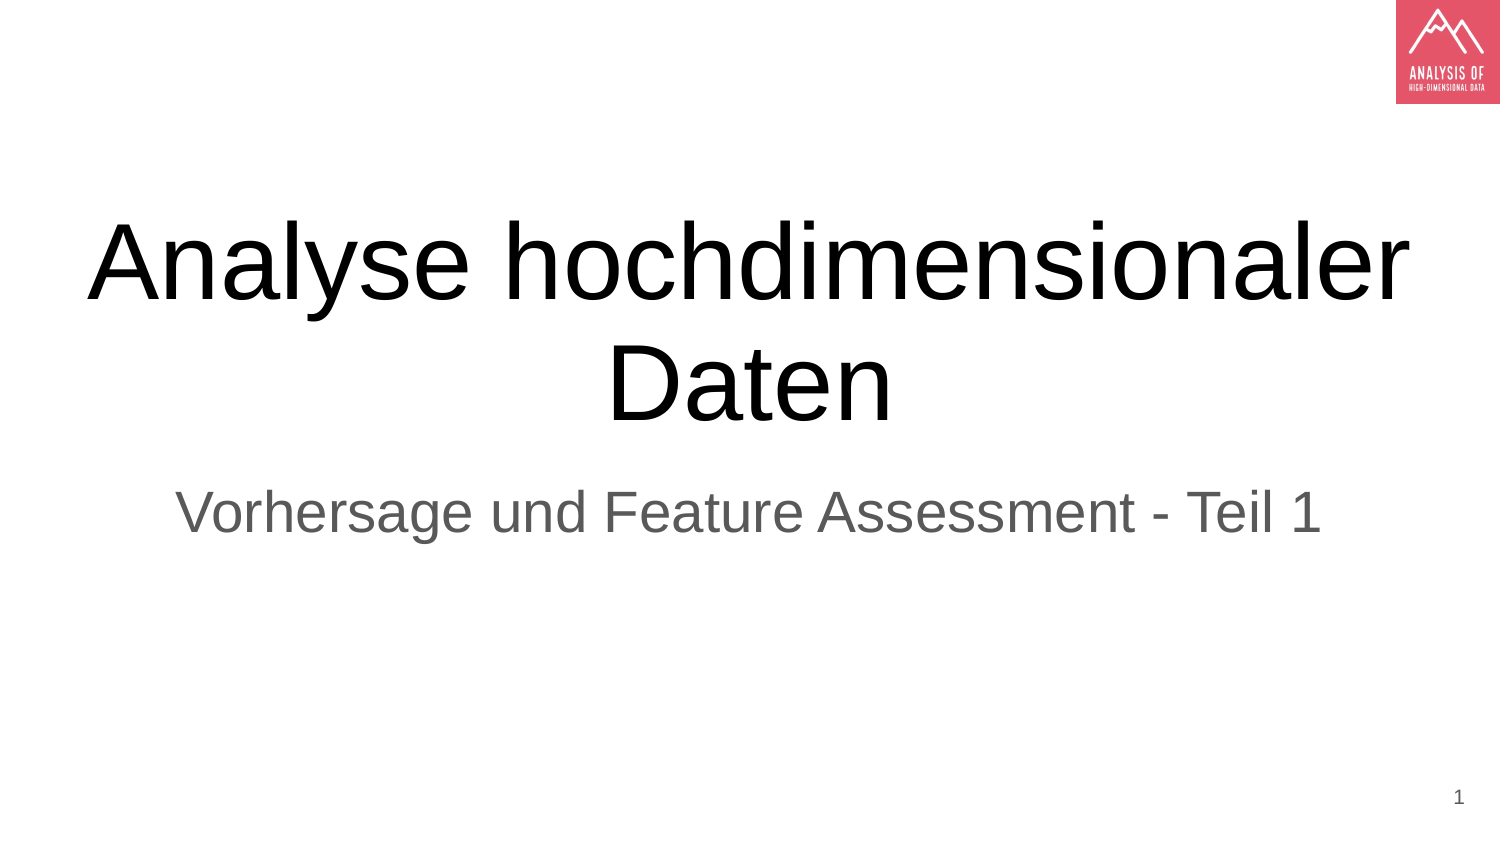

# Analyse hochdimensionaler Daten
Vorhersage und Feature Assessment - Teil 1
1